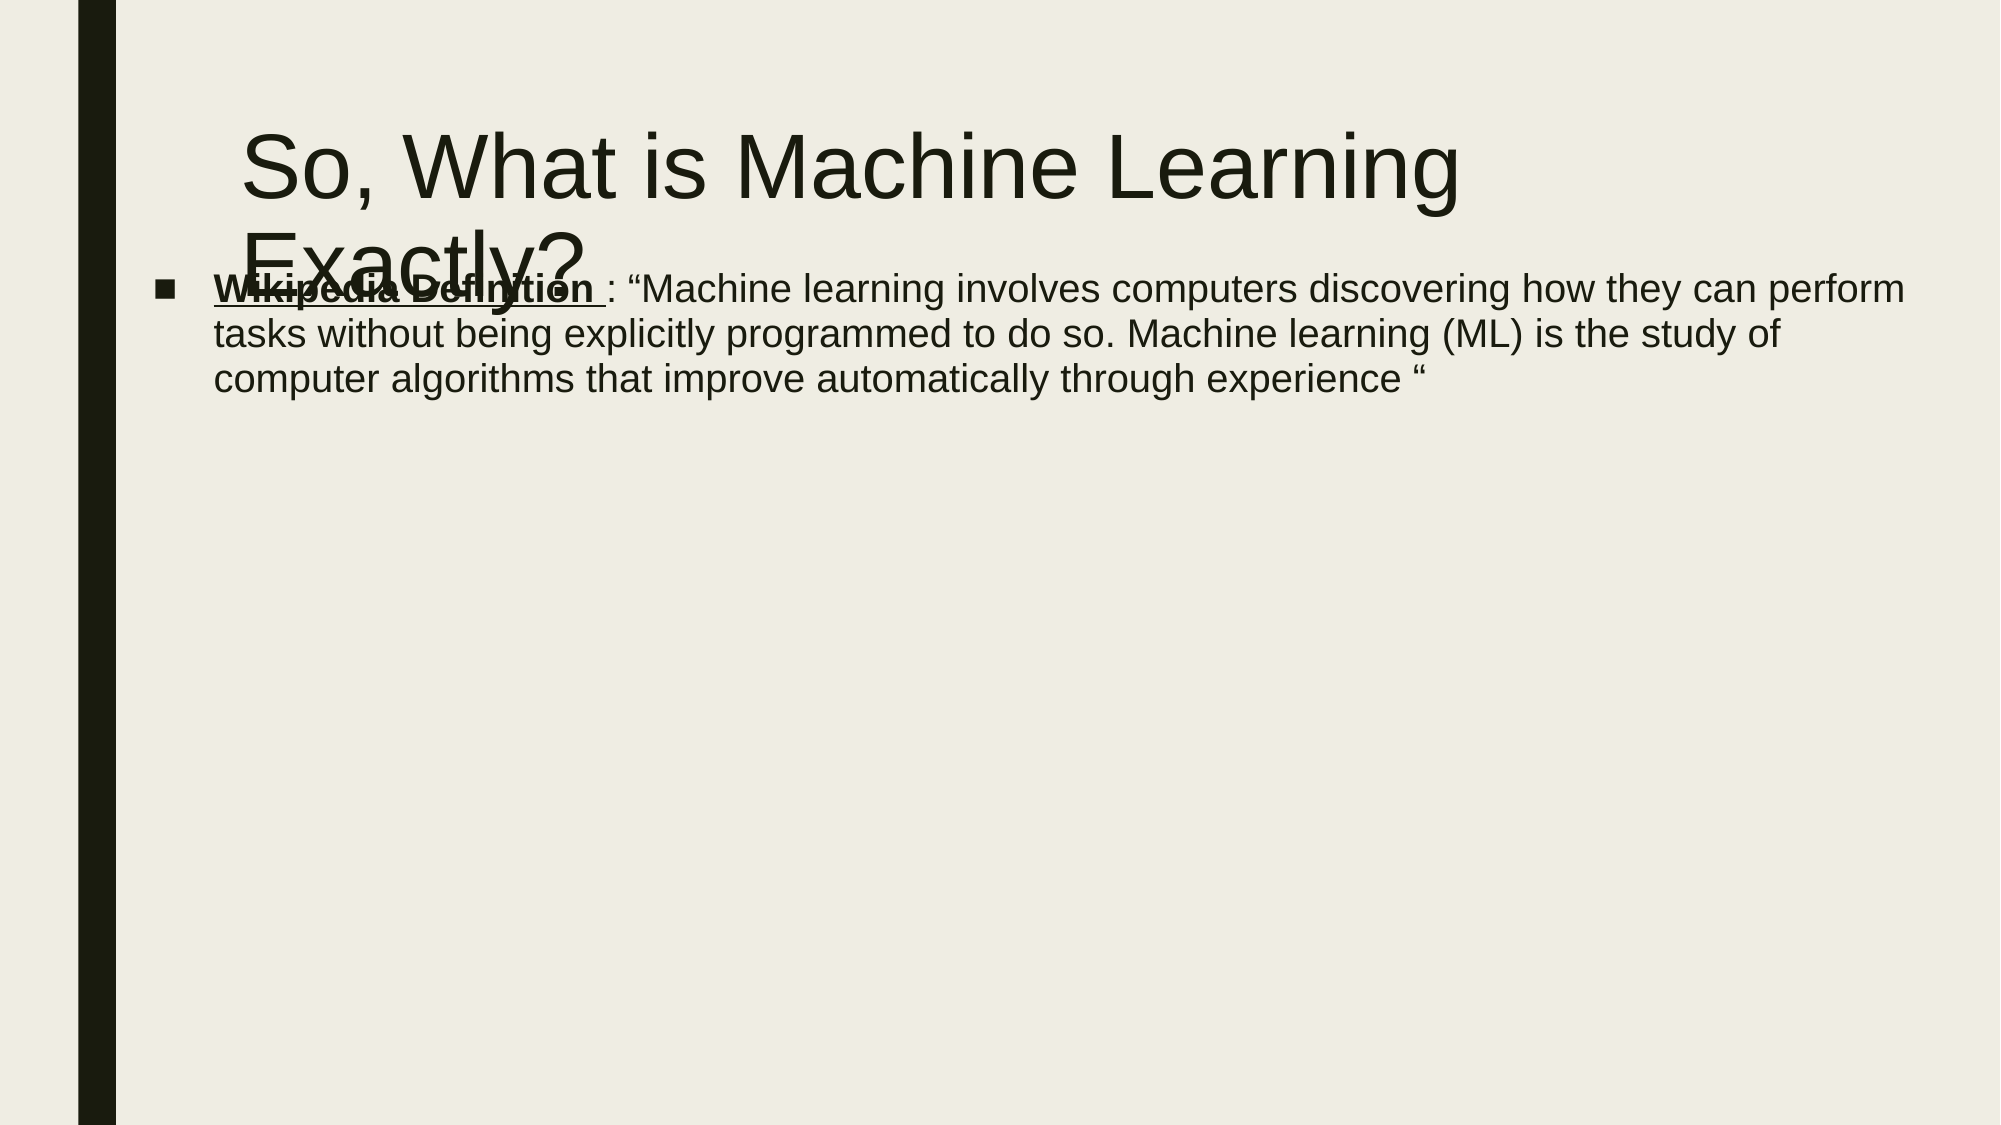

# So, What is Machine Learning Exactly?
Wikipedia Definition : “Machine learning involves computers discovering how they can perform tasks without being explicitly programmed to do so. Machine learning (ML) is the study of computer algorithms that improve automatically through experience “